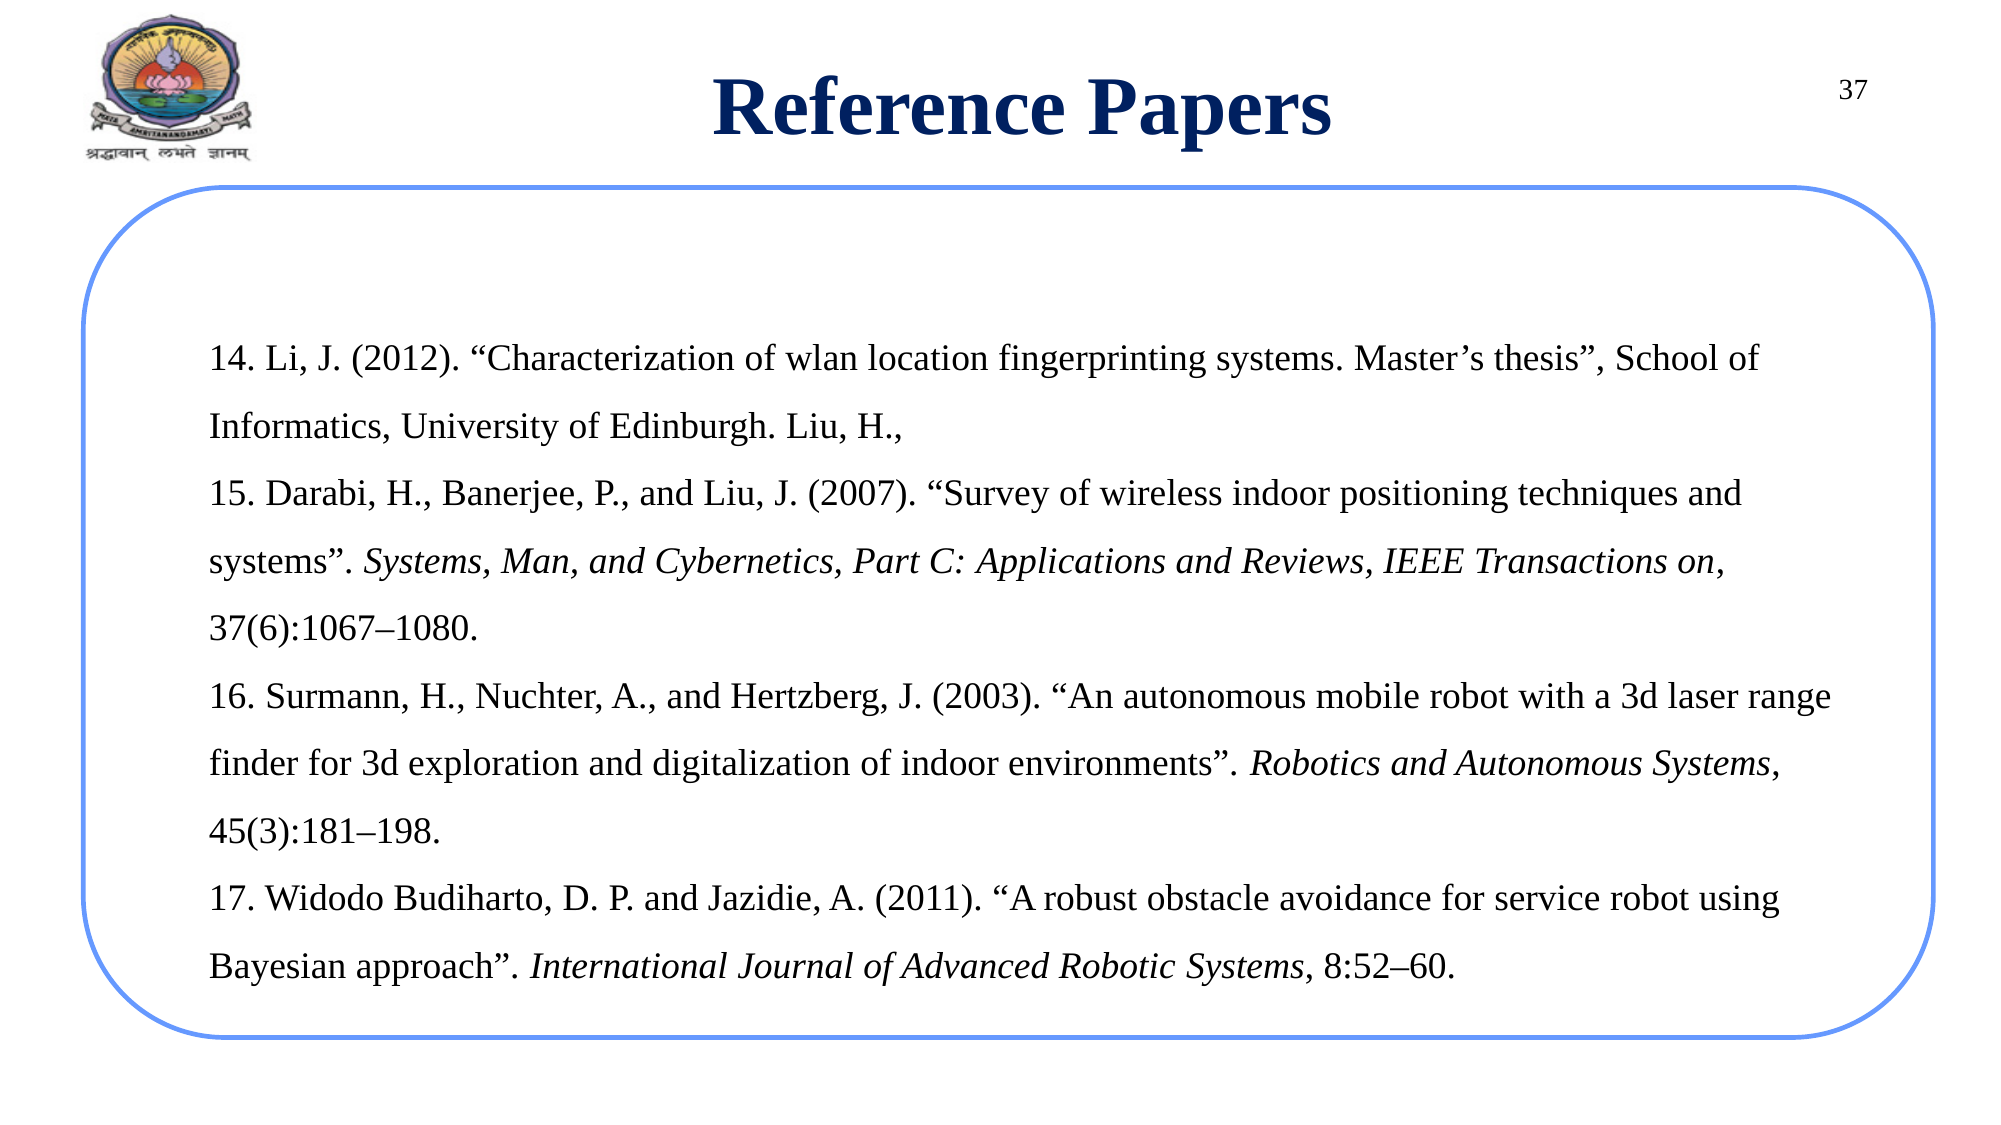

Reference Papers
37
14. Li, J. (2012). “Characterization of wlan location fingerprinting systems. Master’s thesis”, School of Informatics, University of Edinburgh. Liu, H.,
15. Darabi, H., Banerjee, P., and Liu, J. (2007). “Survey of wireless indoor positioning techniques and systems”. Systems, Man, and Cybernetics, Part C: Applications and Reviews, IEEE Transactions on, 37(6):1067–1080.
16. Surmann, H., Nuchter, A., and Hertzberg, J. (2003). “An autonomous mobile robot with a 3d laser range finder for 3d exploration and digitalization of indoor environments”. Robotics and Autonomous Systems, 45(3):181–198.
17. Widodo Budiharto, D. P. and Jazidie, A. (2011). “A robust obstacle avoidance for service robot using Bayesian approach”. International Journal of Advanced Robotic Systems, 8:52–60.